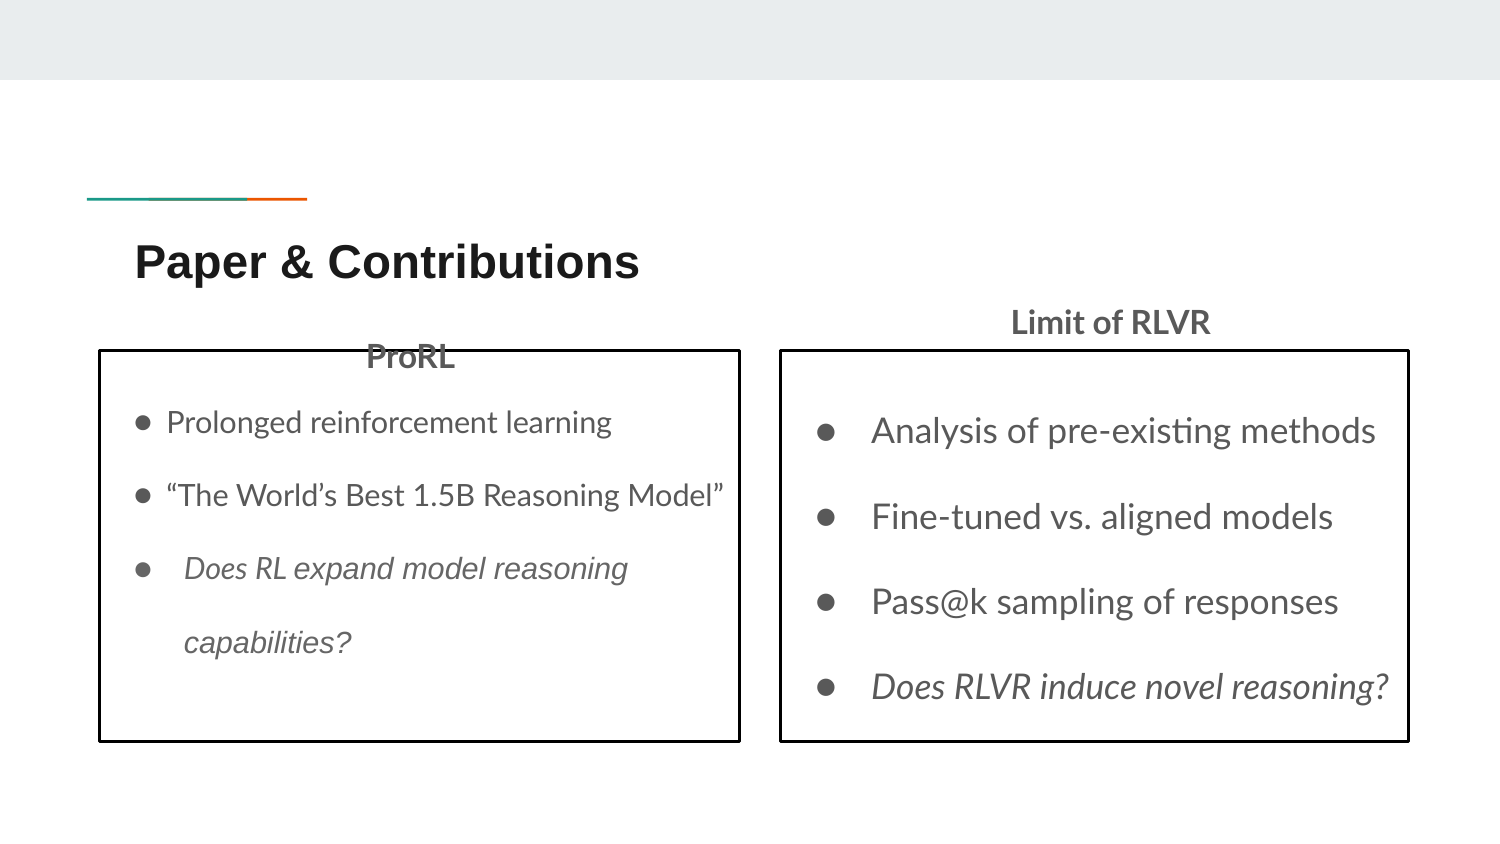

# Paper & Contributions
ProRL
Limit of RLVR
Prolonged reinforcement learning
“The World’s Best 1.5B Reasoning Model”
Does RL expand model reasoning capabilities?

Analysis of pre-existing methods
Fine-tuned vs. aligned models
Pass@k sampling of responses
Does RLVR induce novel reasoning?